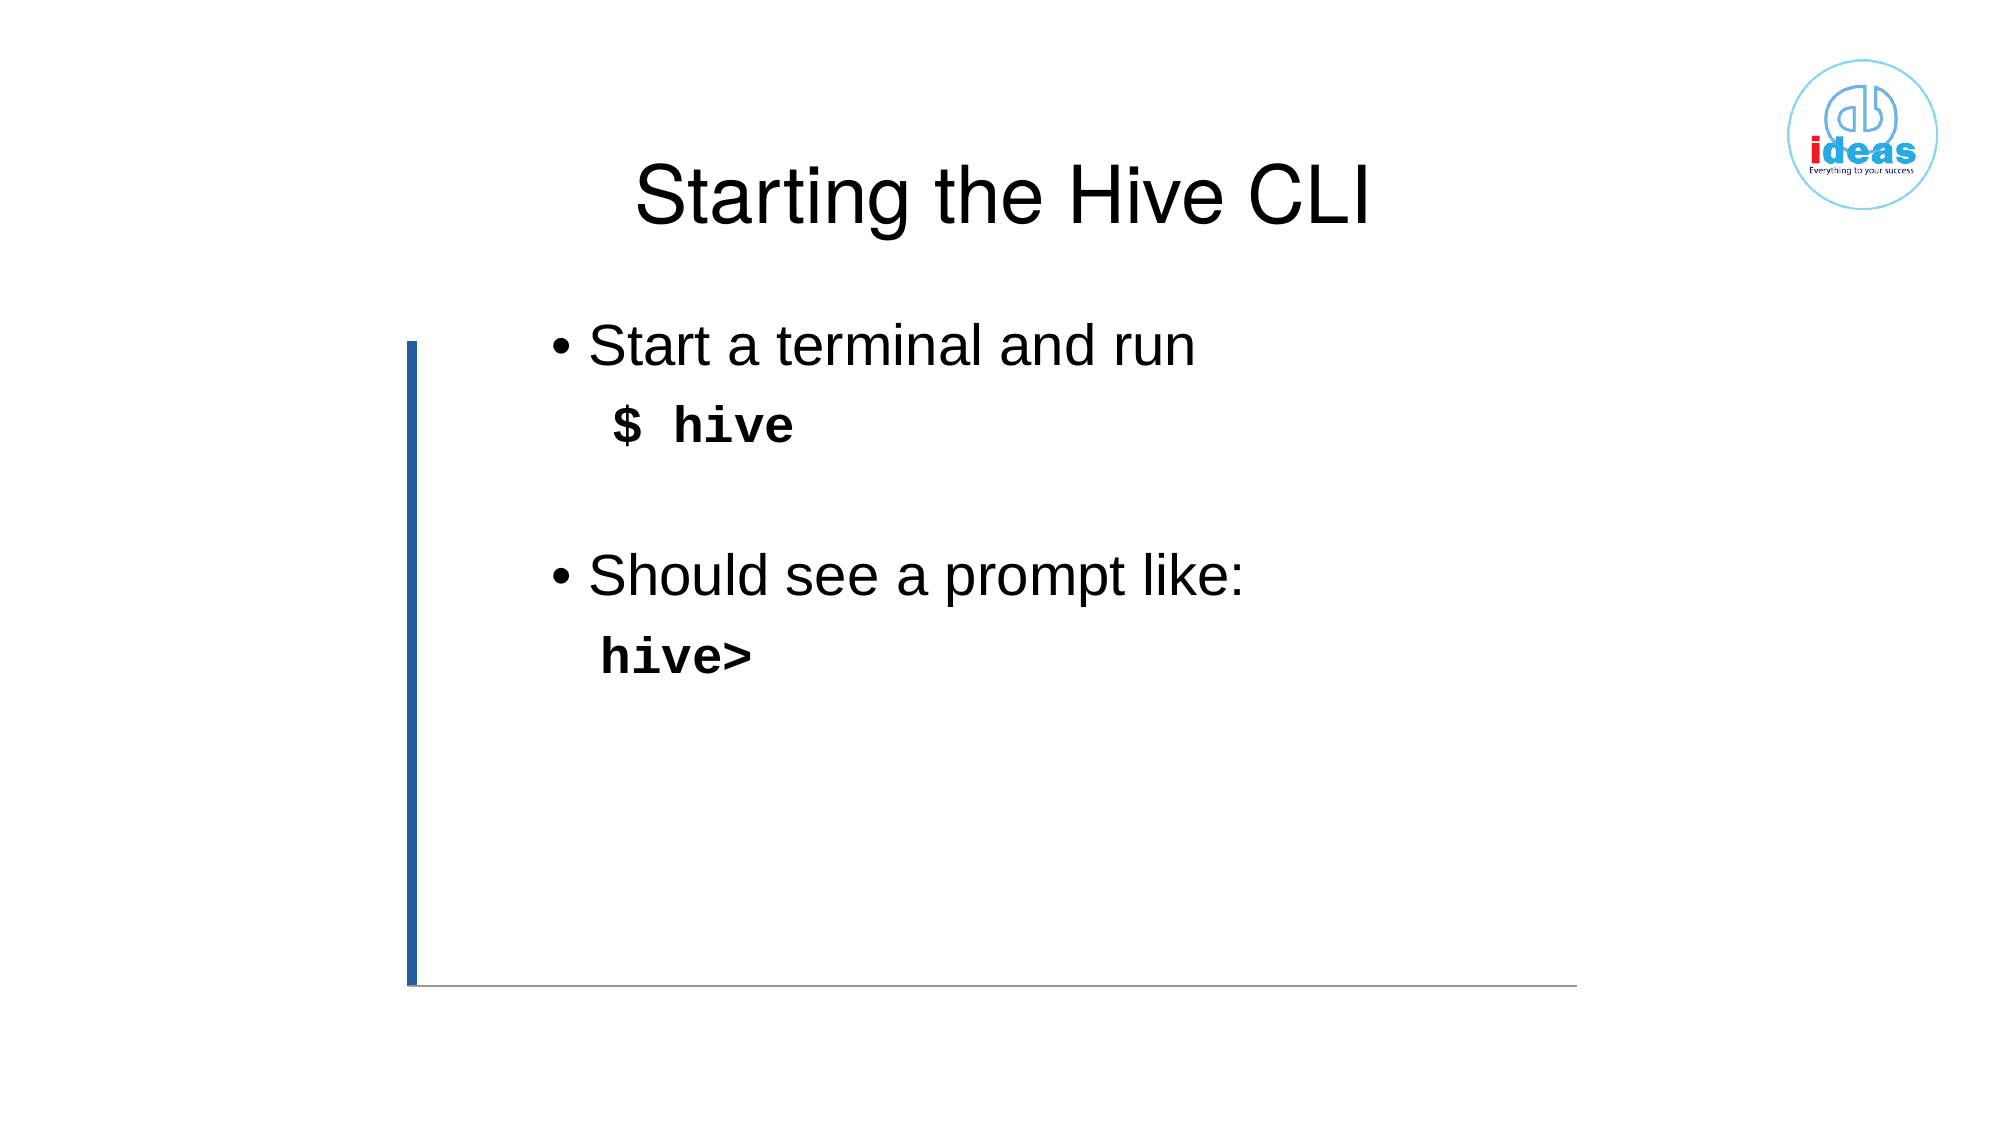

Starting the Hive CLI
• Start a terminal and run
  $ hive
• Should see a prompt like:
 hive>